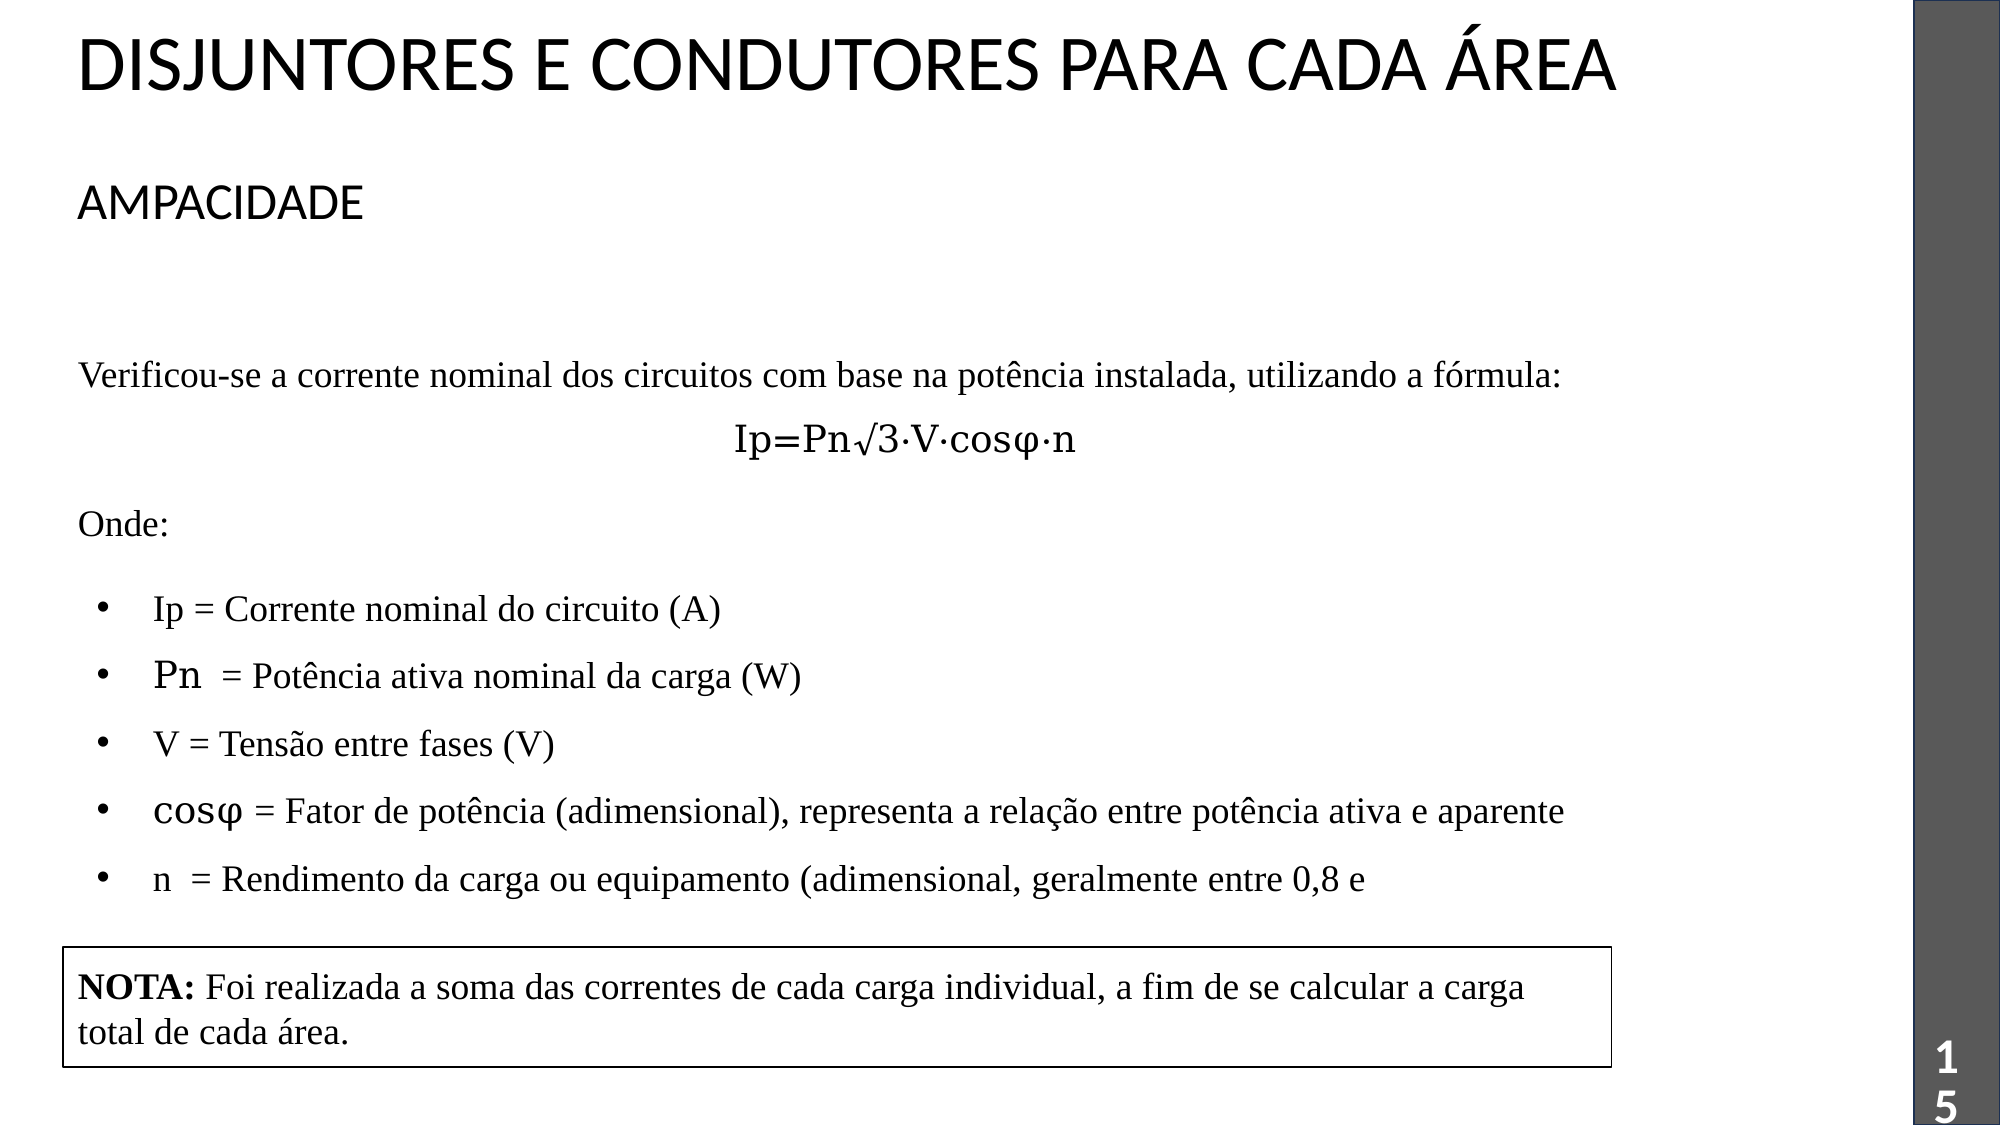

# DISJUNTORES E CONDUTORES PARA CADA ÁREA
AMPACIDADE

Verificou-se a corrente nominal dos circuitos com base na potência instalada, utilizando a fórmula:
Ip=Pn√3​⋅V⋅cosφ⋅n
Onde:
Ip​ = Corrente nominal do circuito (A)
Pn ​ = Potência ativa nominal da carga (W)
V = Tensão entre fases (V)
cosφ = Fator de potência (adimensional), representa a relação entre potência ativa e aparente
n  = Rendimento da carga ou equipamento (adimensional, geralmente entre 0,8 e
NOTA: Foi realizada a soma das correntes de cada carga individual, a fim de se calcular a carga total de cada área.
15